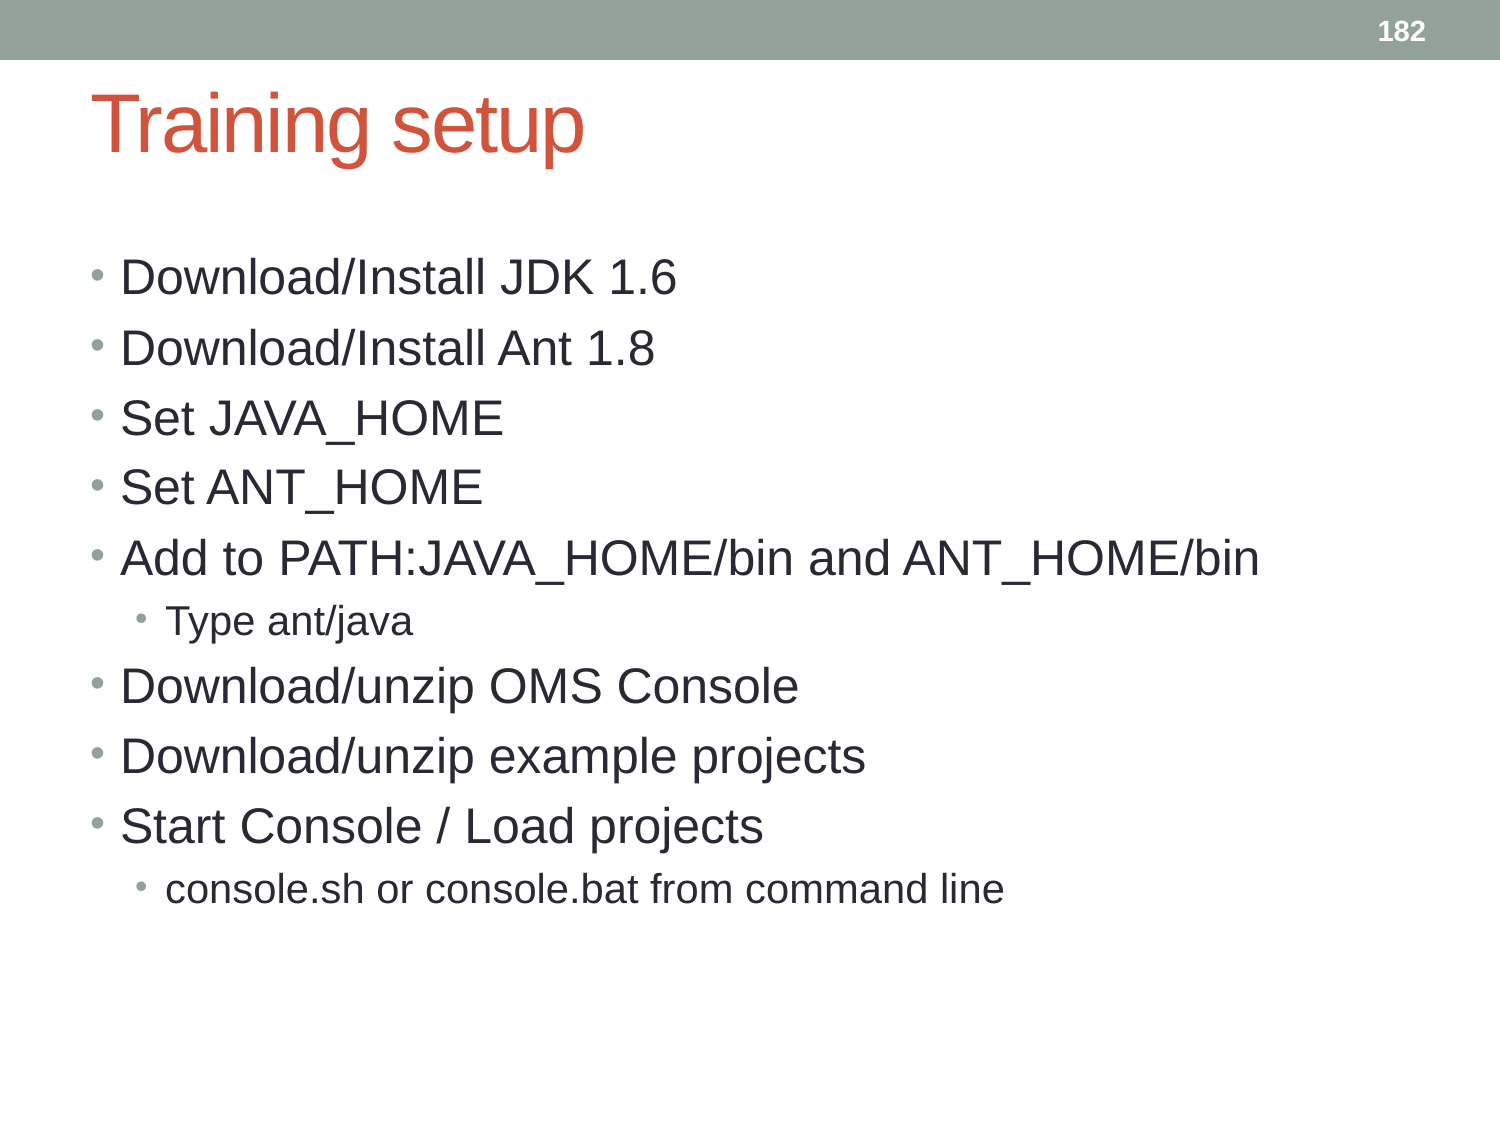

182
# Training setup
Download/Install JDK 1.6
Download/Install Ant 1.8
Set JAVA_HOME
Set ANT_HOME
Add to PATH:JAVA_HOME/bin and ANT_HOME/bin
Type ant/java
Download/unzip OMS Console
Download/unzip example projects
Start Console / Load projects
console.sh or console.bat from command line